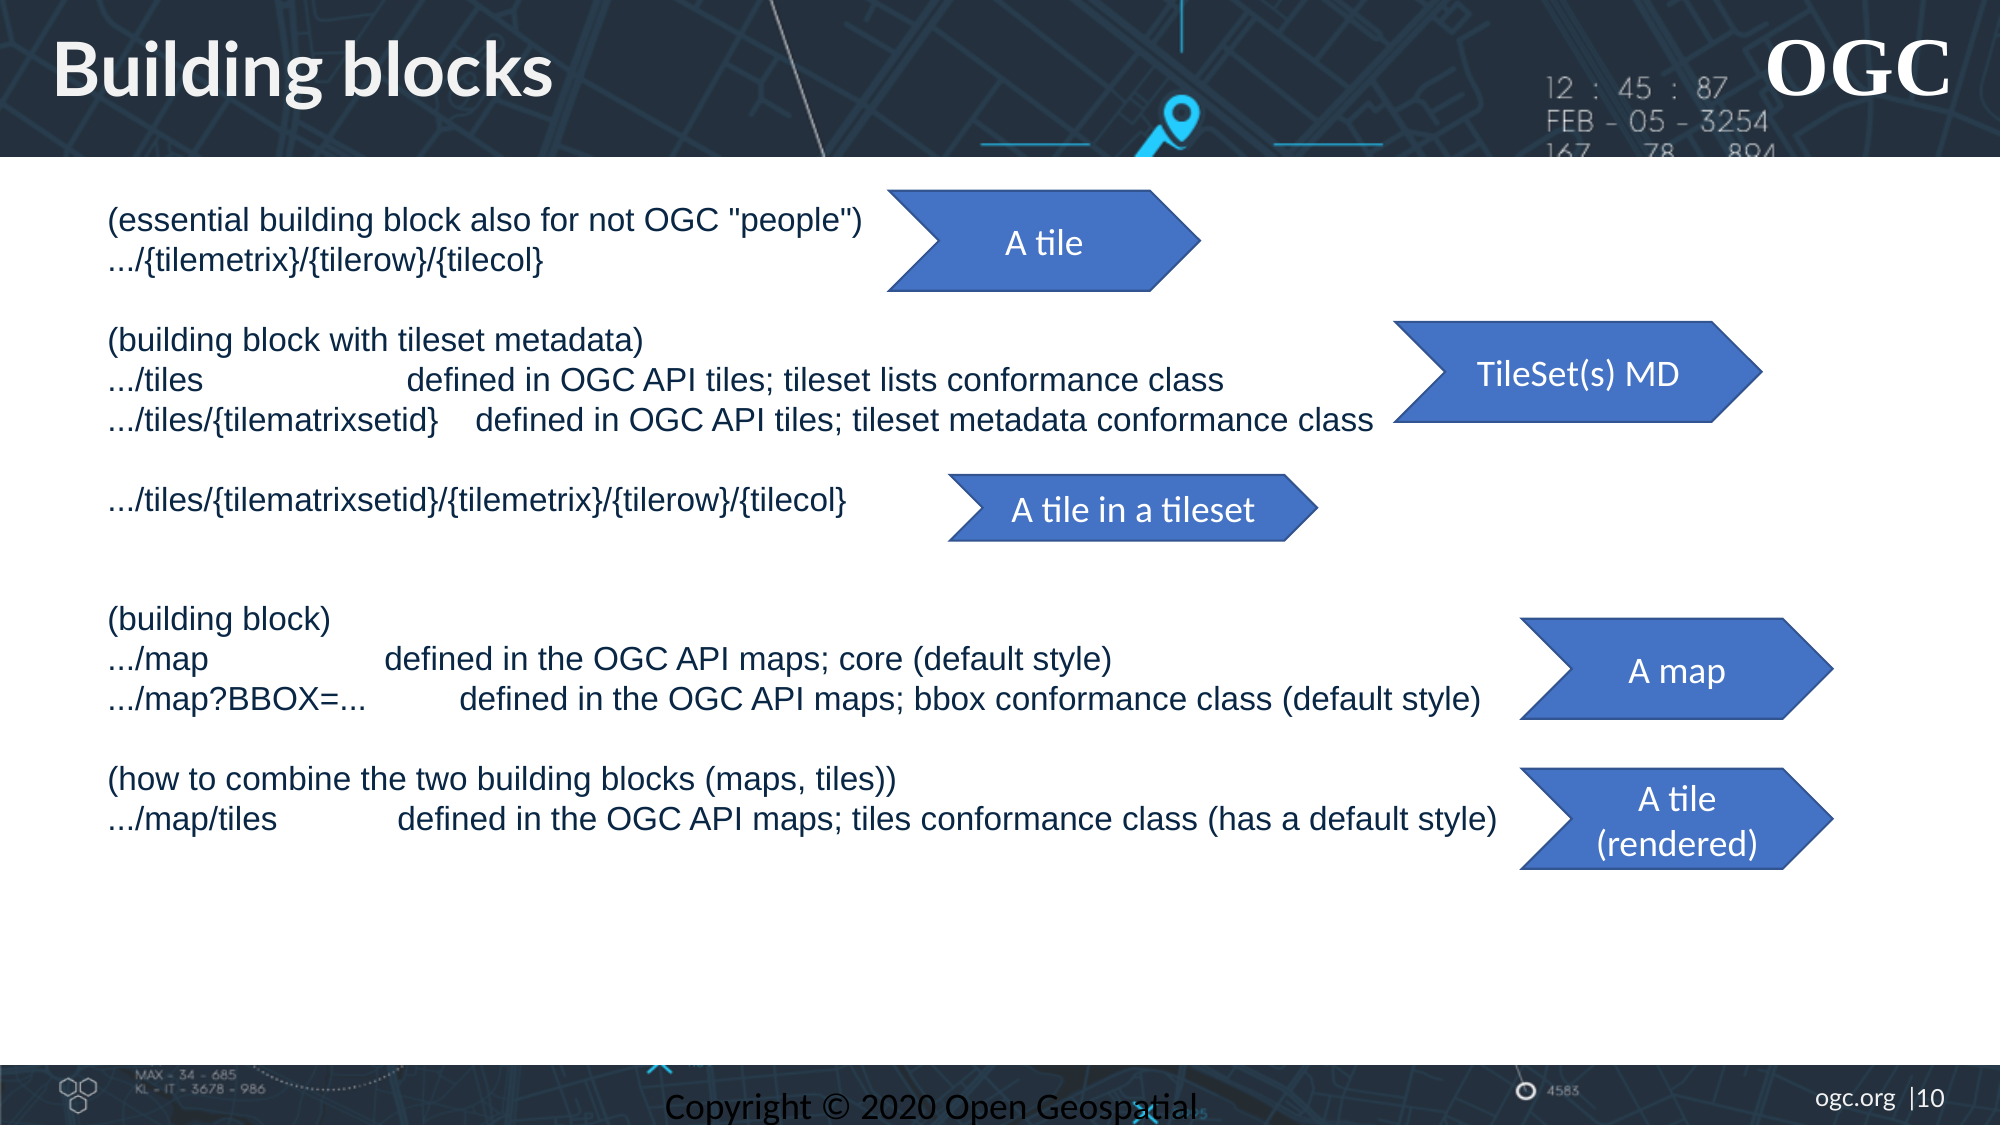

# Building blocks
(essential building block also for not OGC "people")
.../{tilemetrix}/{tilerow}/{tilecol}

(building block with tileset metadata)
.../tiles                      defined in OGC API tiles; tileset lists conformance class
.../tiles/{tilematrixsetid}    defined in OGC API tiles; tileset metadata conformance class

.../tiles/{tilematrixsetid}/{tilemetrix}/{tilerow}/{tilecol}

(building block)
.../map                   defined in the OGC API maps; core (default style)
.../map?BBOX=...          defined in the OGC API maps; bbox conformance class (default style)

(how to combine the two building blocks (maps, tiles))
.../map/tiles             defined in the OGC API maps; tiles conformance class (has a default style)
A tile
TileSet(s) MD
A tile in a tileset
A map
A tile (rendered)
10
Copyright © 2020 Open Geospatial Consortium